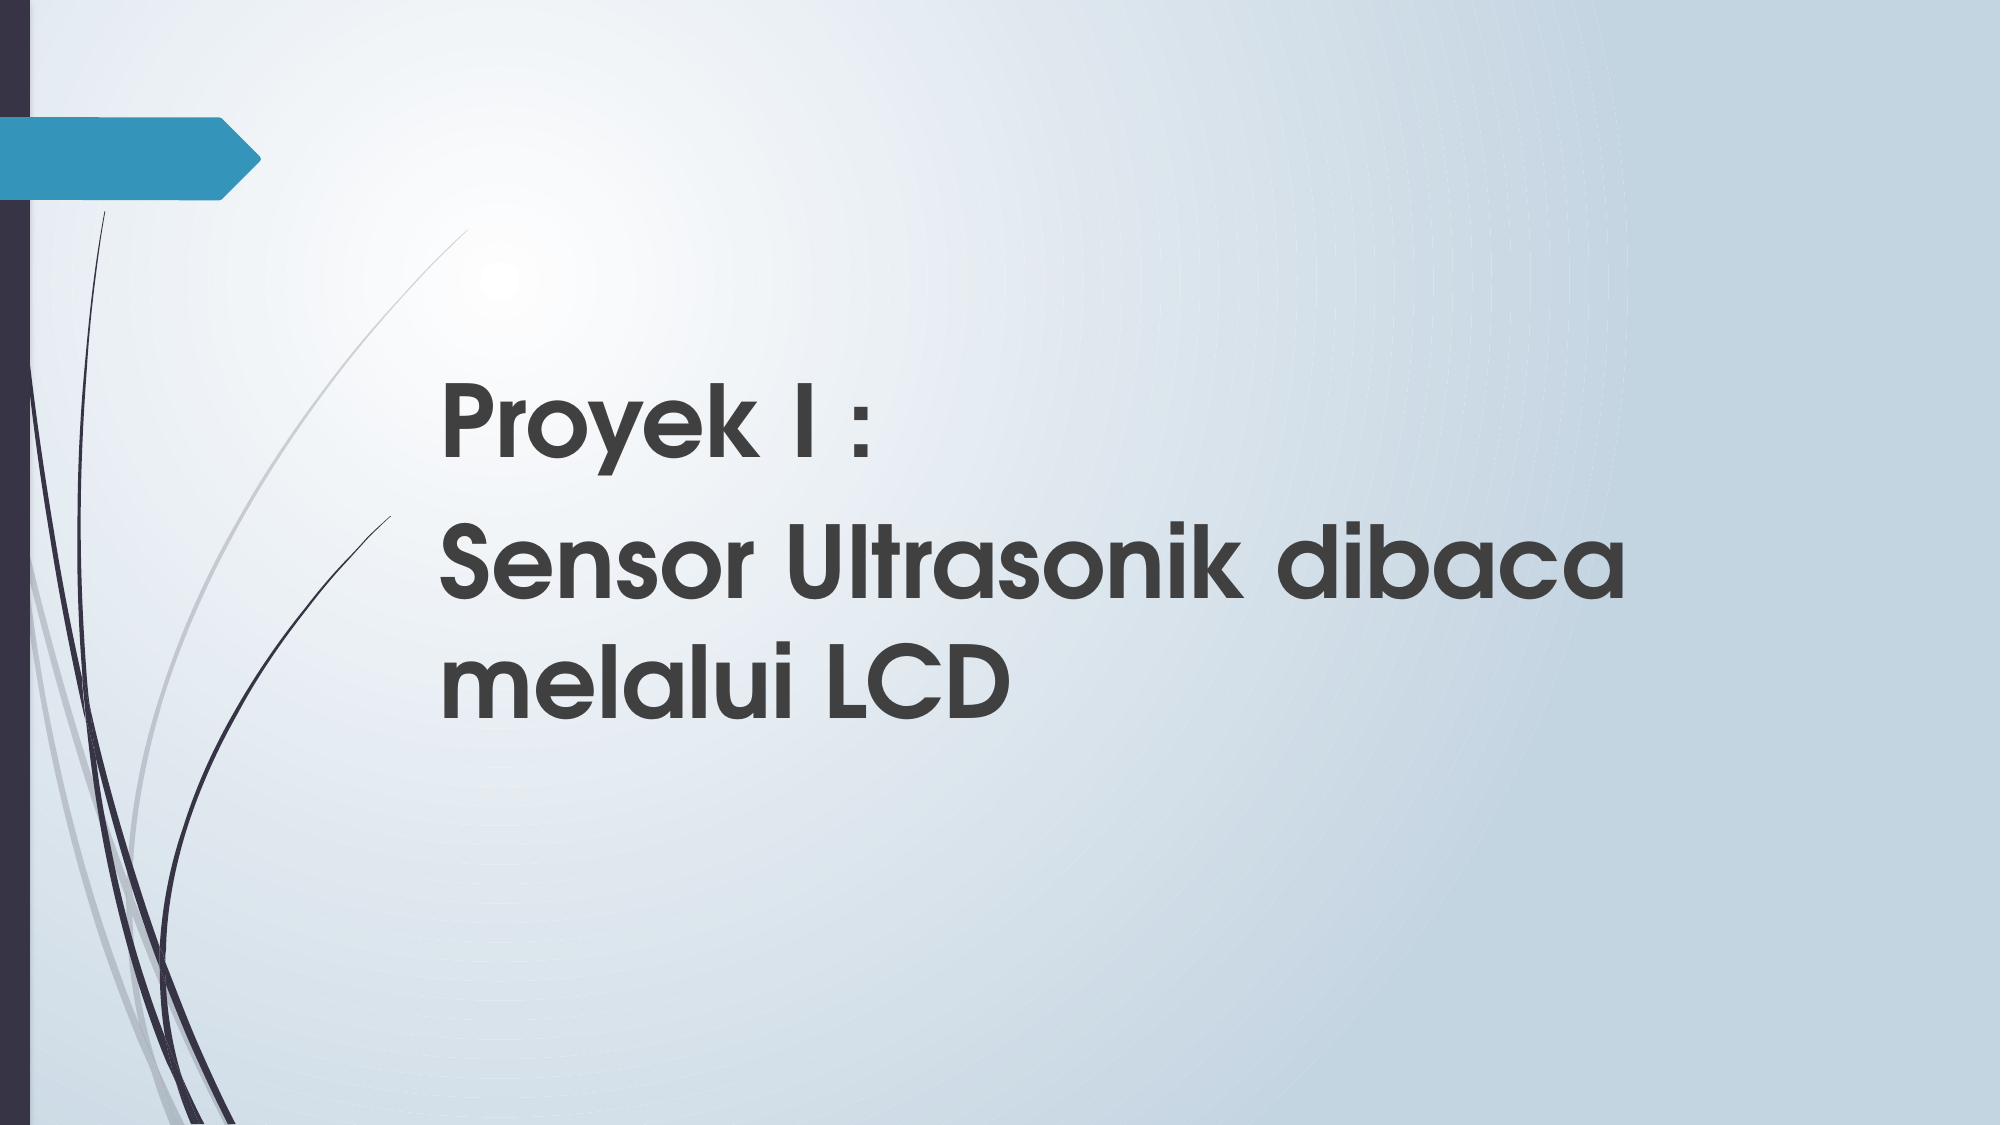

Proyek I :
Sensor Ultrasonik dibaca melalui LCD